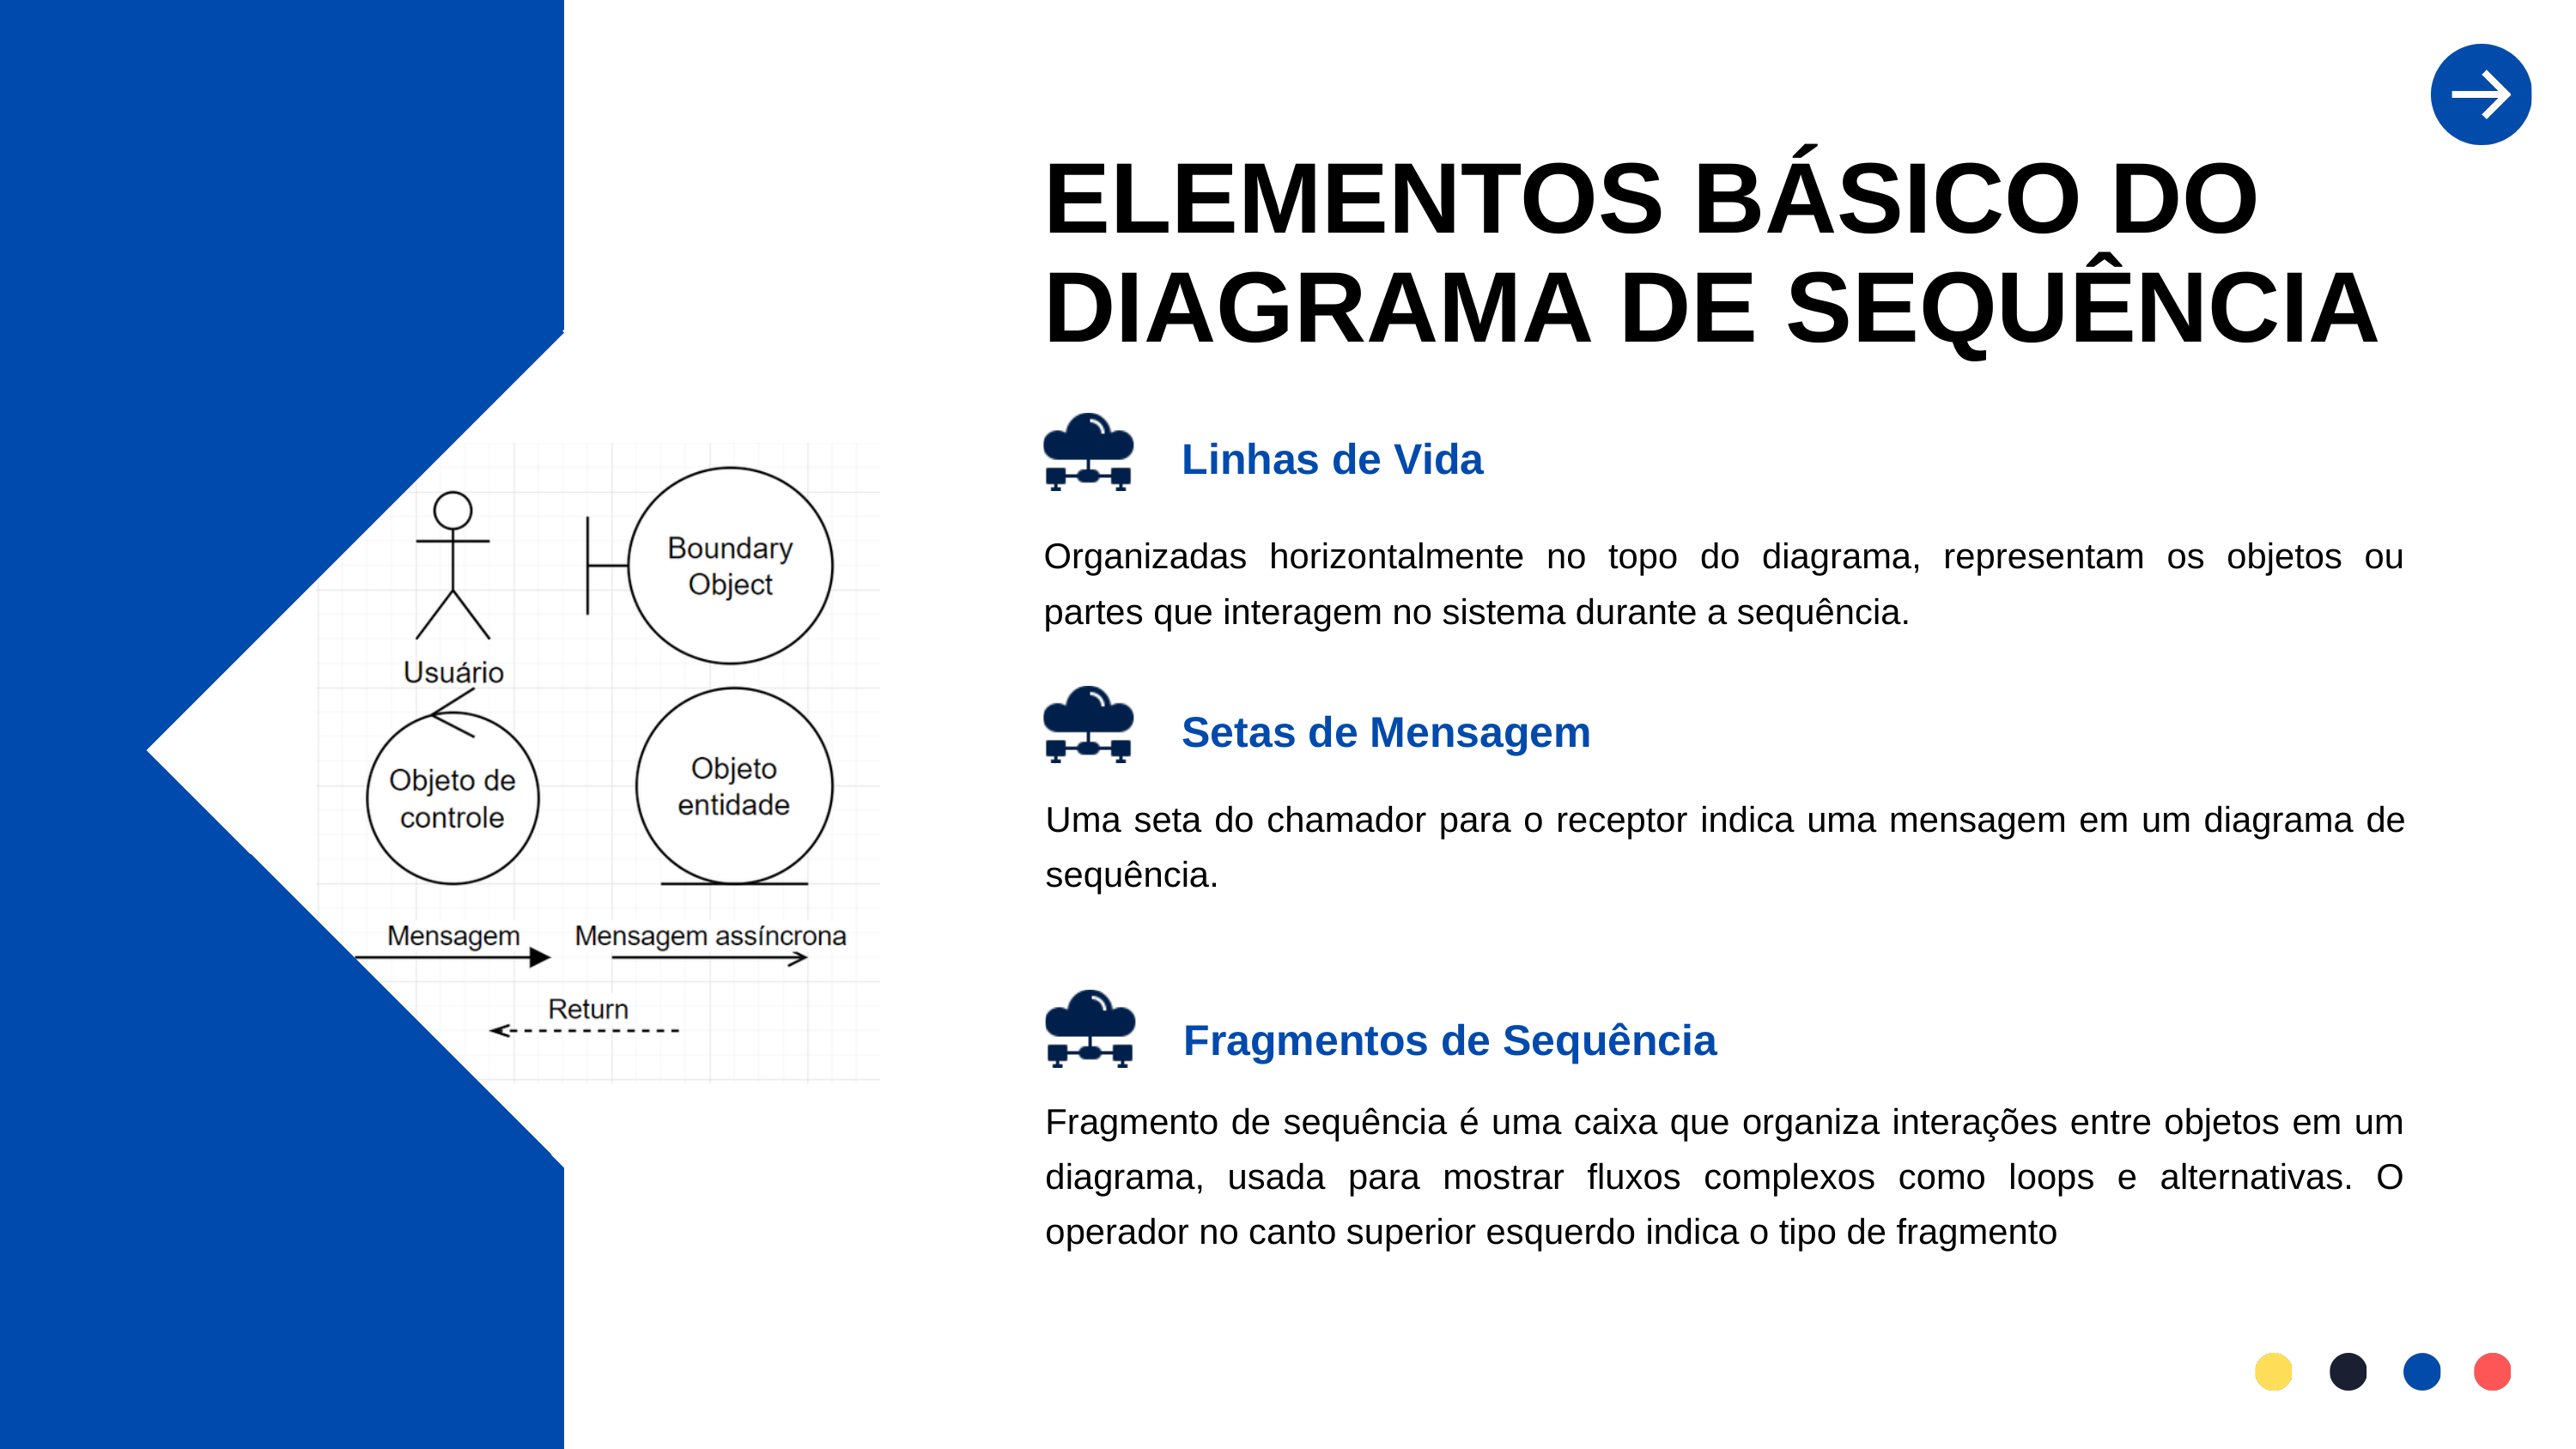

ELEMENTOS BÁSICO DO DIAGRAMA DE SEQUÊNCIA

Linhas de Vida

Organizadas horizontalmente no topo do diagrama, representam os objetos ou partes que interagem no sistema durante a sequência.

Setas de Mensagem
Uma seta do chamador para o receptor indica uma mensagem em um diagrama de sequência.

Fragmentos de Sequência

Fragmento de sequência é uma caixa que organiza interações entre objetos em um diagrama, usada para mostrar fluxos complexos como loops e alternativas. O operador no canto superior esquerdo indica o tipo de fragmento
29